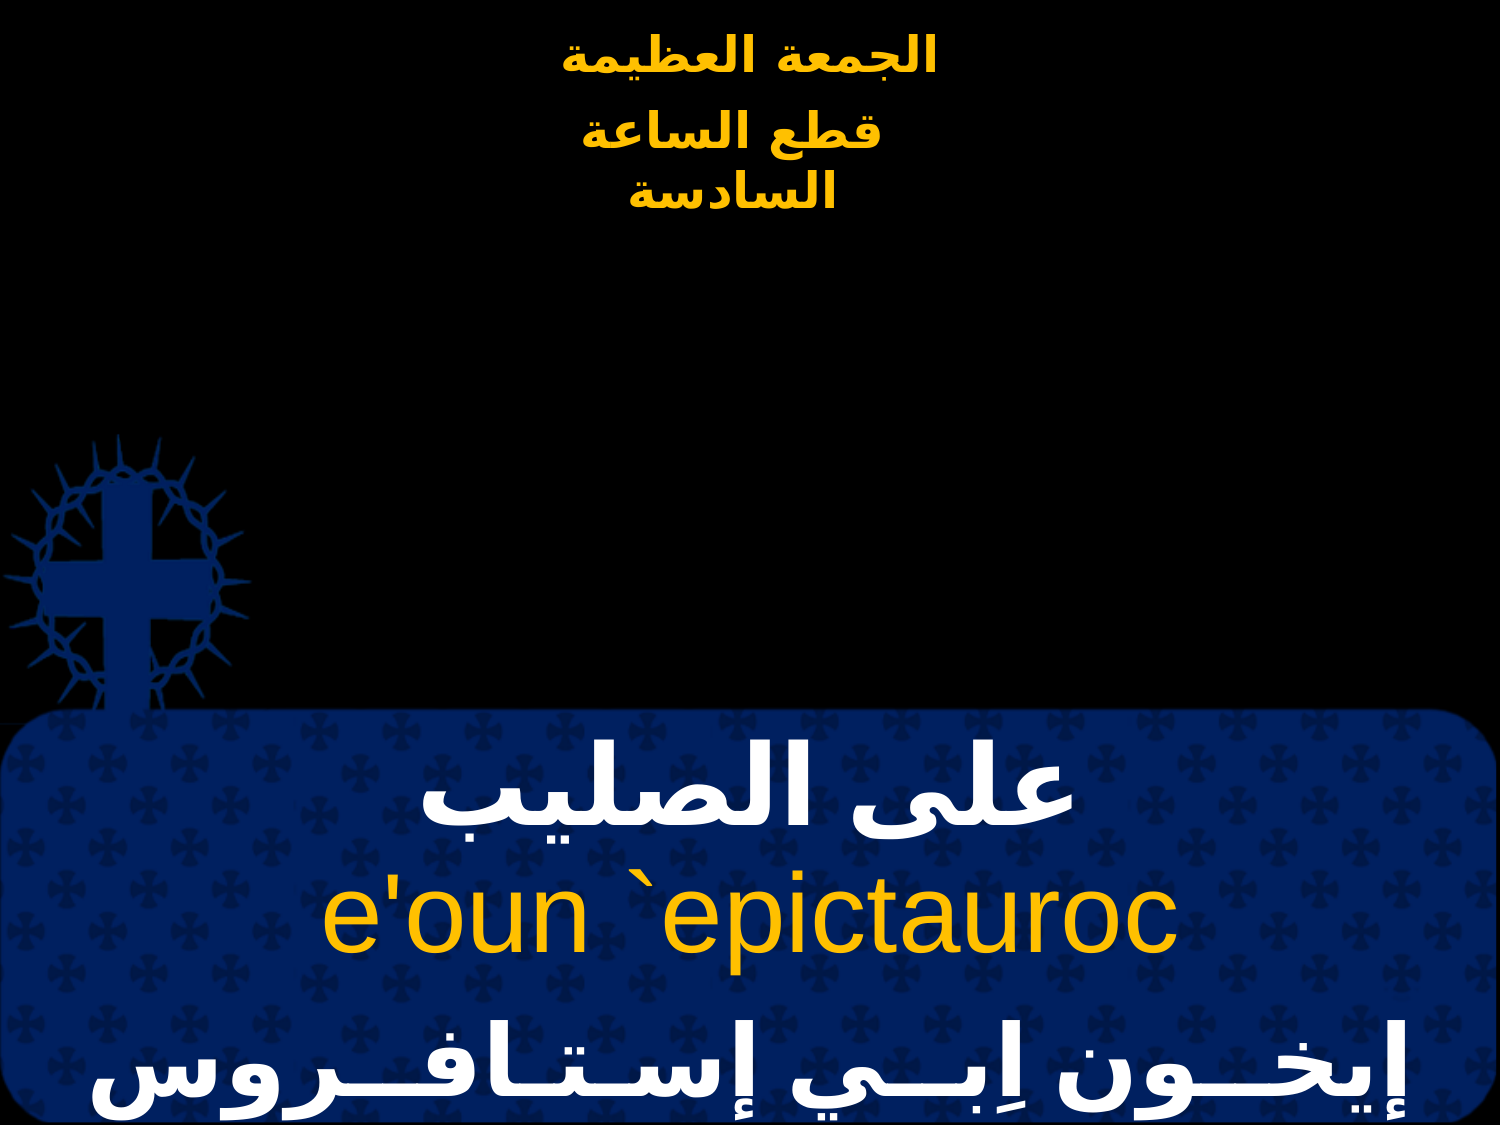

# على الصليب
e'oun `epictauroc
إيخــون اِبــي إسـتـافــروس